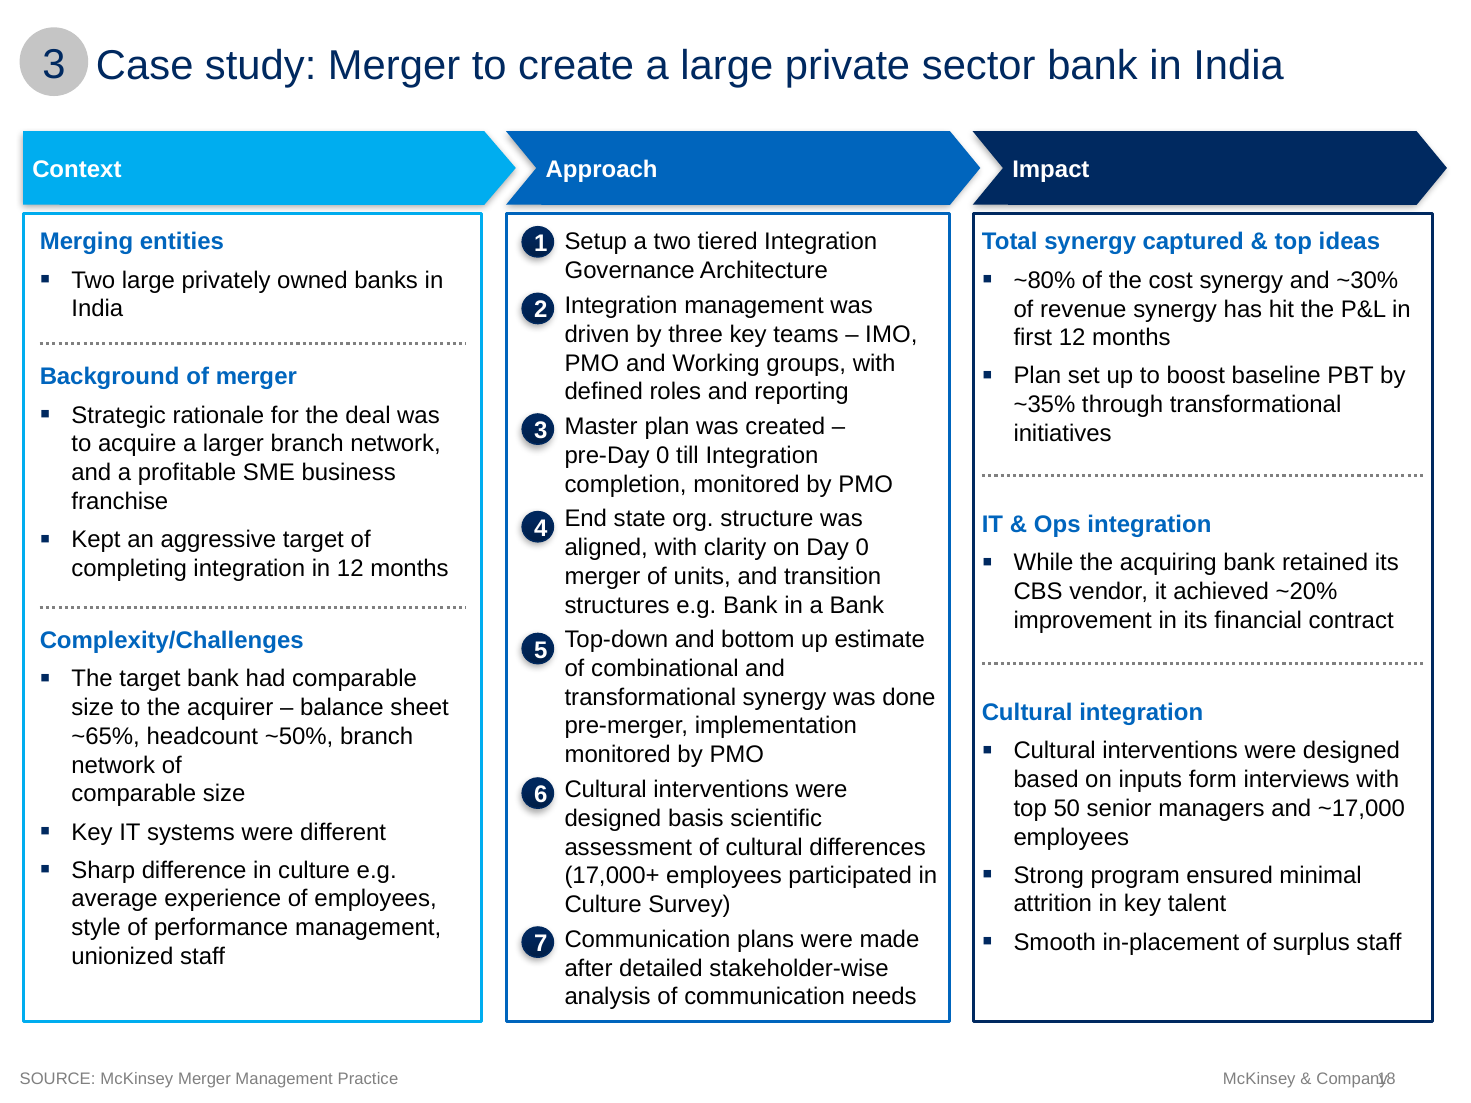

3
# Case study: Merger to create a large private sector bank in India

Context
Approach
Impact

Merging entities
Two large privately owned banks in India
Setup a two tiered Integration Governance Architecture
Integration management was driven by three key teams – IMO, PMO and Working groups, with defined roles and reporting
Master plan was created –
pre-Day 0 till Integration completion, monitored by PMO
End state org. structure was aligned, with clarity on Day 0 merger of units, and transition structures e.g. Bank in a Bank
Top-down and bottom up estimate of combinational and transformational synergy was done pre-merger, implementation monitored by PMO
Cultural interventions were designed basis scientific assessment of cultural differences (17,000+ employees participated in Culture Survey)
Communication plans were made after detailed stakeholder-wise analysis of communication needs
Total synergy captured & top ideas
~80% of the cost synergy and ~30% of revenue synergy has hit the P&L in
first 12 months
Plan set up to boost baseline PBT by ~35% through transformational initiatives
1
2
Background of merger
Strategic rationale for the deal was to acquire a larger branch network, and a profitable SME business franchise
Kept an aggressive target of completing integration in 12 months
3
IT & Ops integration
While the acquiring bank retained its CBS vendor, it achieved ~20% improvement in its financial contract
4
Complexity/Challenges
The target bank had comparable size to the acquirer – balance sheet ~65%, headcount ~50%, branch network of
comparable size
Key IT systems were different
Sharp difference in culture e.g. average experience of employees, style of performance management, unionized staff
5
Cultural integration
Cultural interventions were designed based on inputs form interviews with top 50 senior managers and ~17,000 employees
Strong program ensured minimal attrition in key talent
Smooth in-placement of surplus staff
6
7
SOURCE: McKinsey Merger Management Practice